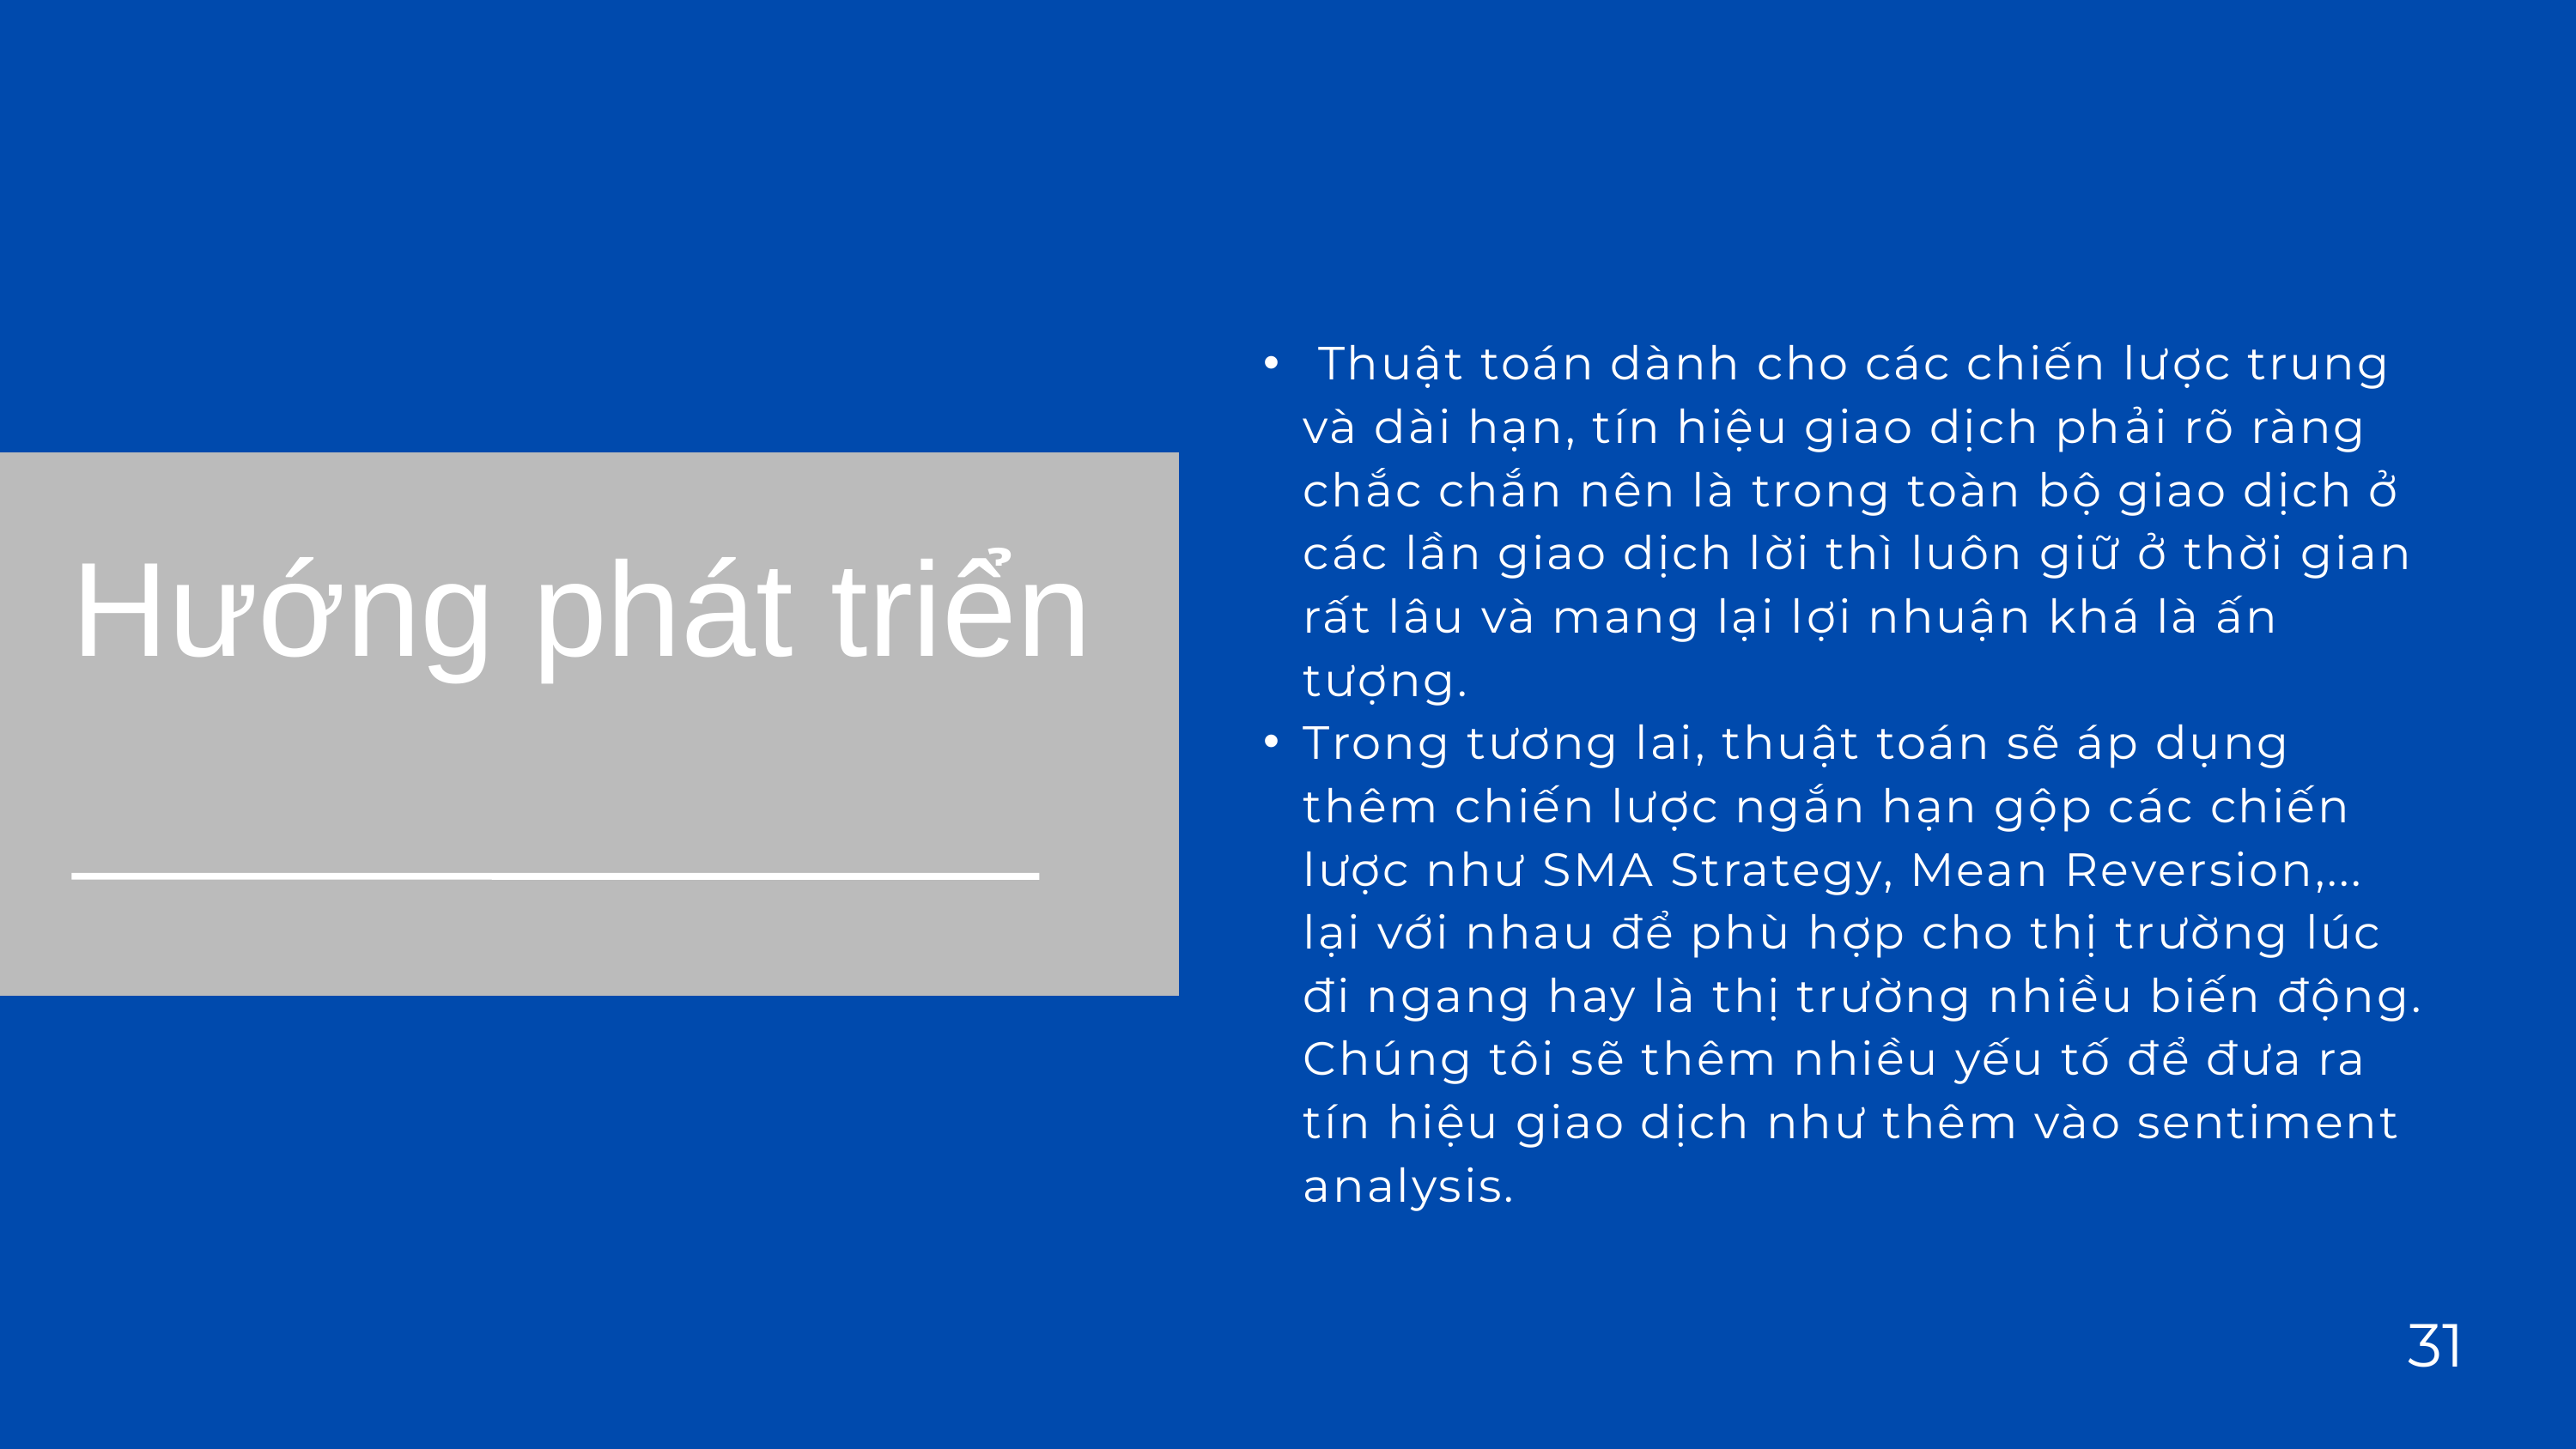

Thuật toán dành cho các chiến lược trung và dài hạn, tín hiệu giao dịch phải rõ ràng chắc chắn nên là trong toàn bộ giao dịch ở các lần giao dịch lời thì luôn giữ ở thời gian rất lâu và mang lại lợi nhuận khá là ấn tượng.
Trong tương lai, thuật toán sẽ áp dụng thêm chiến lược ngắn hạn gộp các chiến lược như SMA Strategy, Mean Reversion,... lại với nhau để phù hợp cho thị trường lúc đi ngang hay là thị trường nhiều biến động. Chúng tôi sẽ thêm nhiều yếu tố để đưa ra tín hiệu giao dịch như thêm vào sentiment analysis.

Hướng phát triển

31